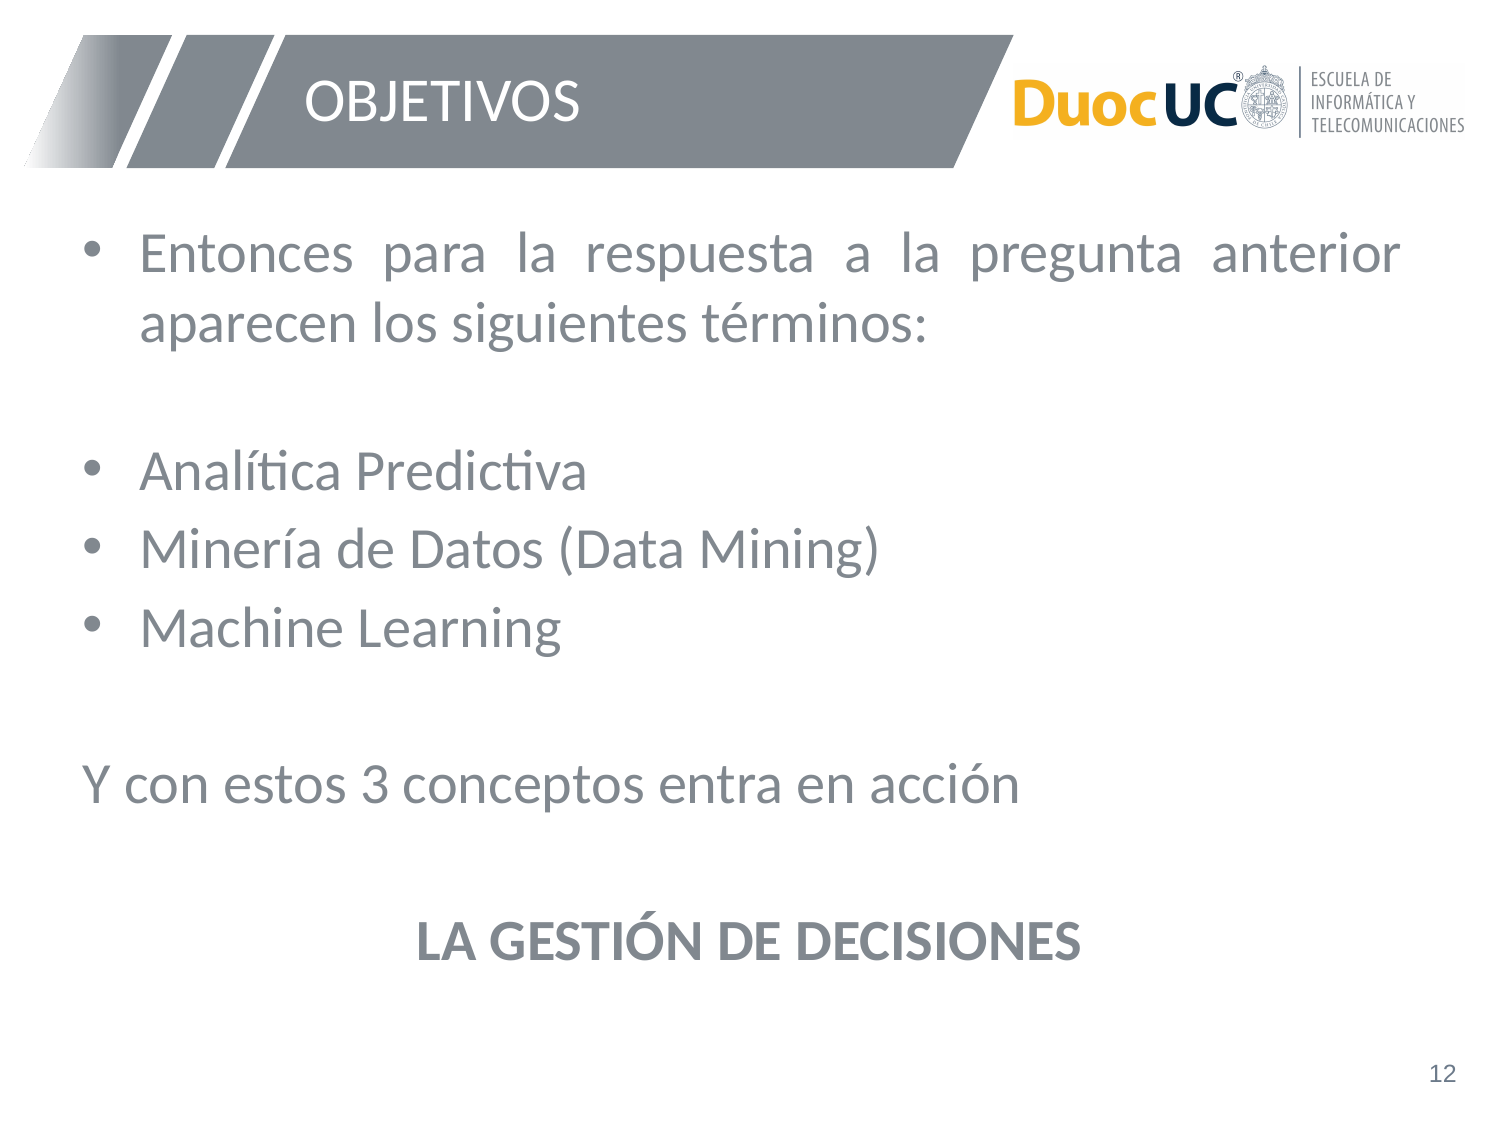

# OBJETIVOS
Entonces para la respuesta a la pregunta anterior aparecen los siguientes términos:

Analítica Predictiva
Minería de Datos (Data Mining)
Machine Learning

Y con estos 3 conceptos entra en acción

 LA GESTIÓN DE DECISIONES